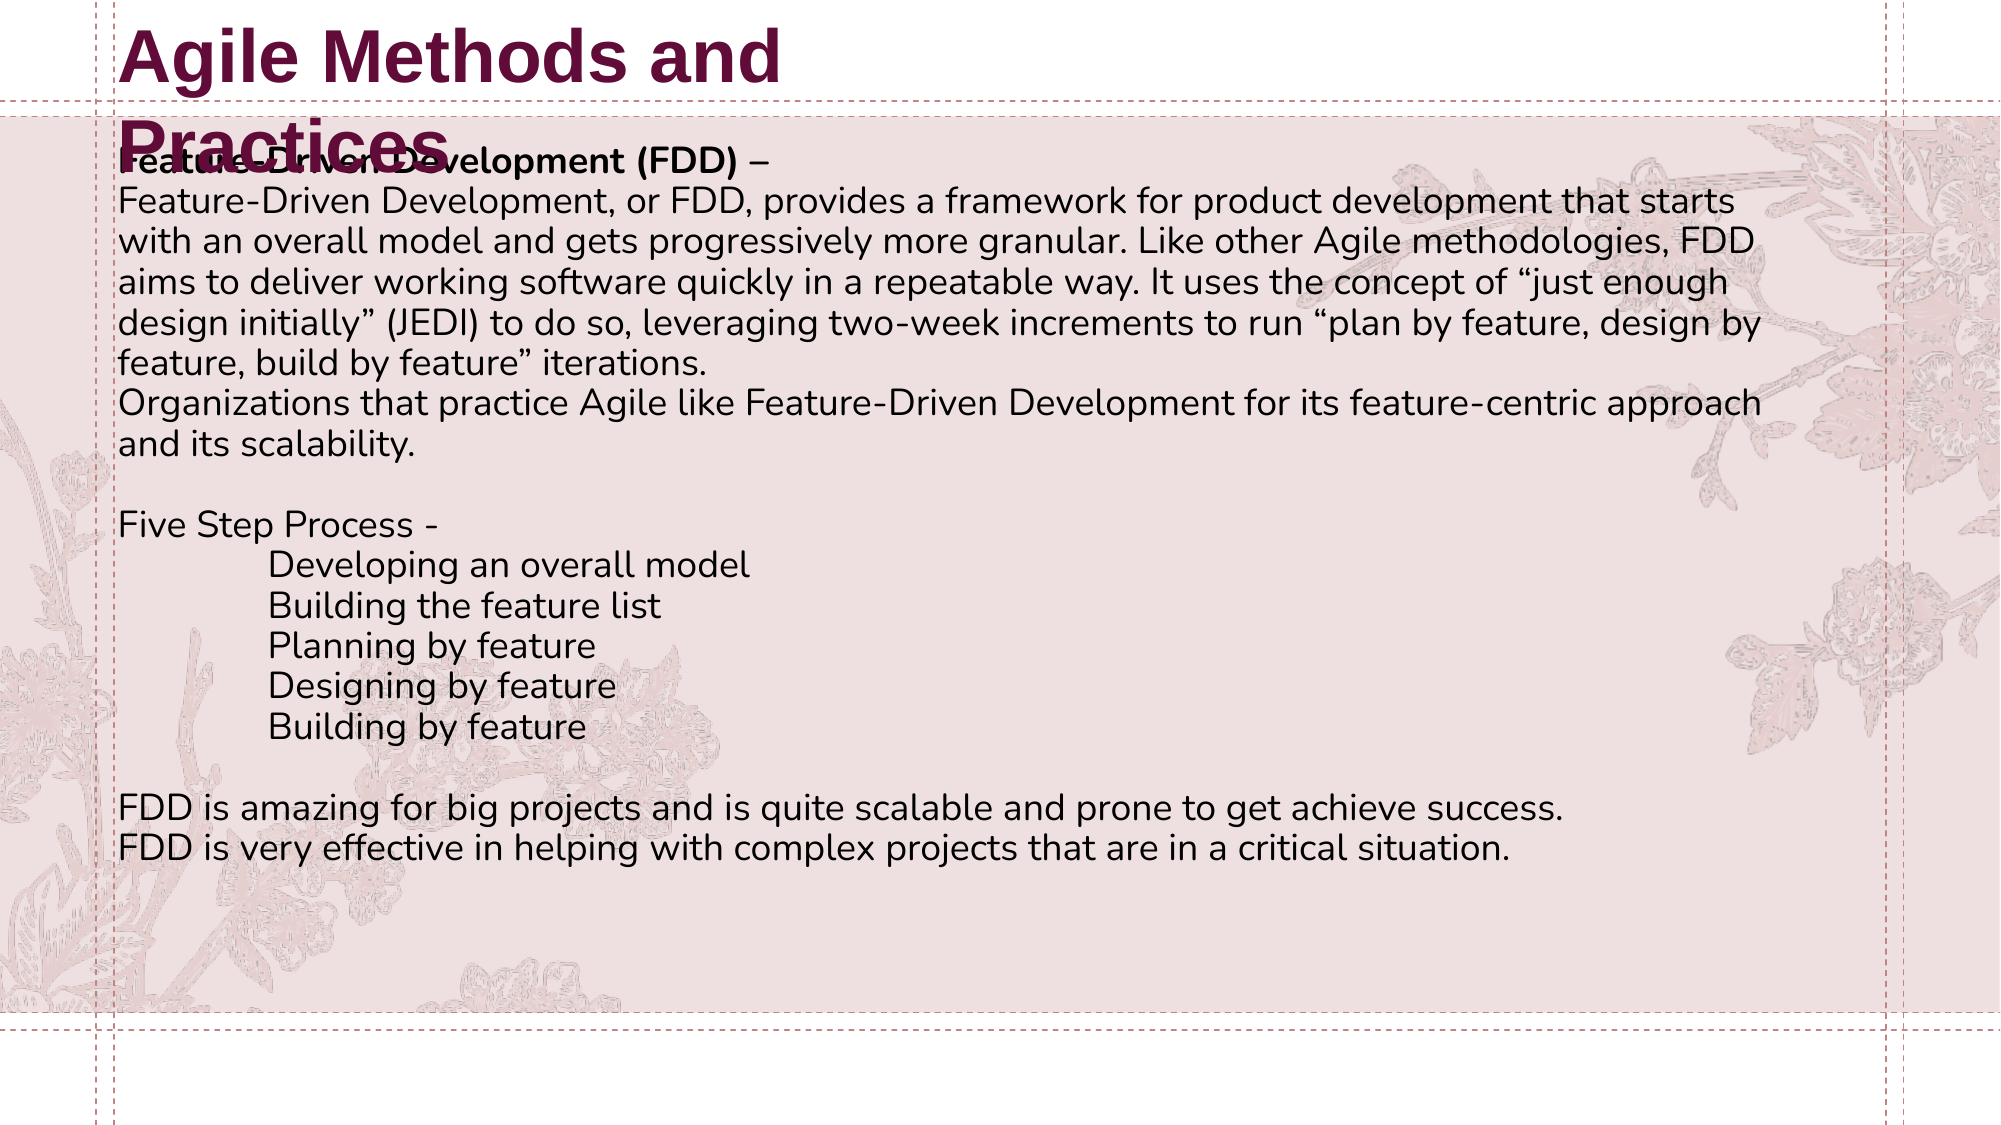

Agile Methods and Practices
# Feature-Driven Development (FDD) – Feature-Driven Development, or FDD, provides a framework for product development that starts with an overall model and gets progressively more granular. Like other Agile methodologies, FDD aims to deliver working software quickly in a repeatable way. It uses the concept of “just enough design initially” (JEDI) to do so, leveraging two-week increments to run “plan by feature, design by feature, build by feature” iterations. Organizations that practice Agile like Feature-Driven Development for its feature-centric approach and its scalability. Five Step Process - Developing an overall model Building the feature list Planning by feature Designing by feature Building by feature FDD is amazing for big projects and is quite scalable and prone to get achieve success. FDD is very effective in helping with complex projects that are in a critical situation.